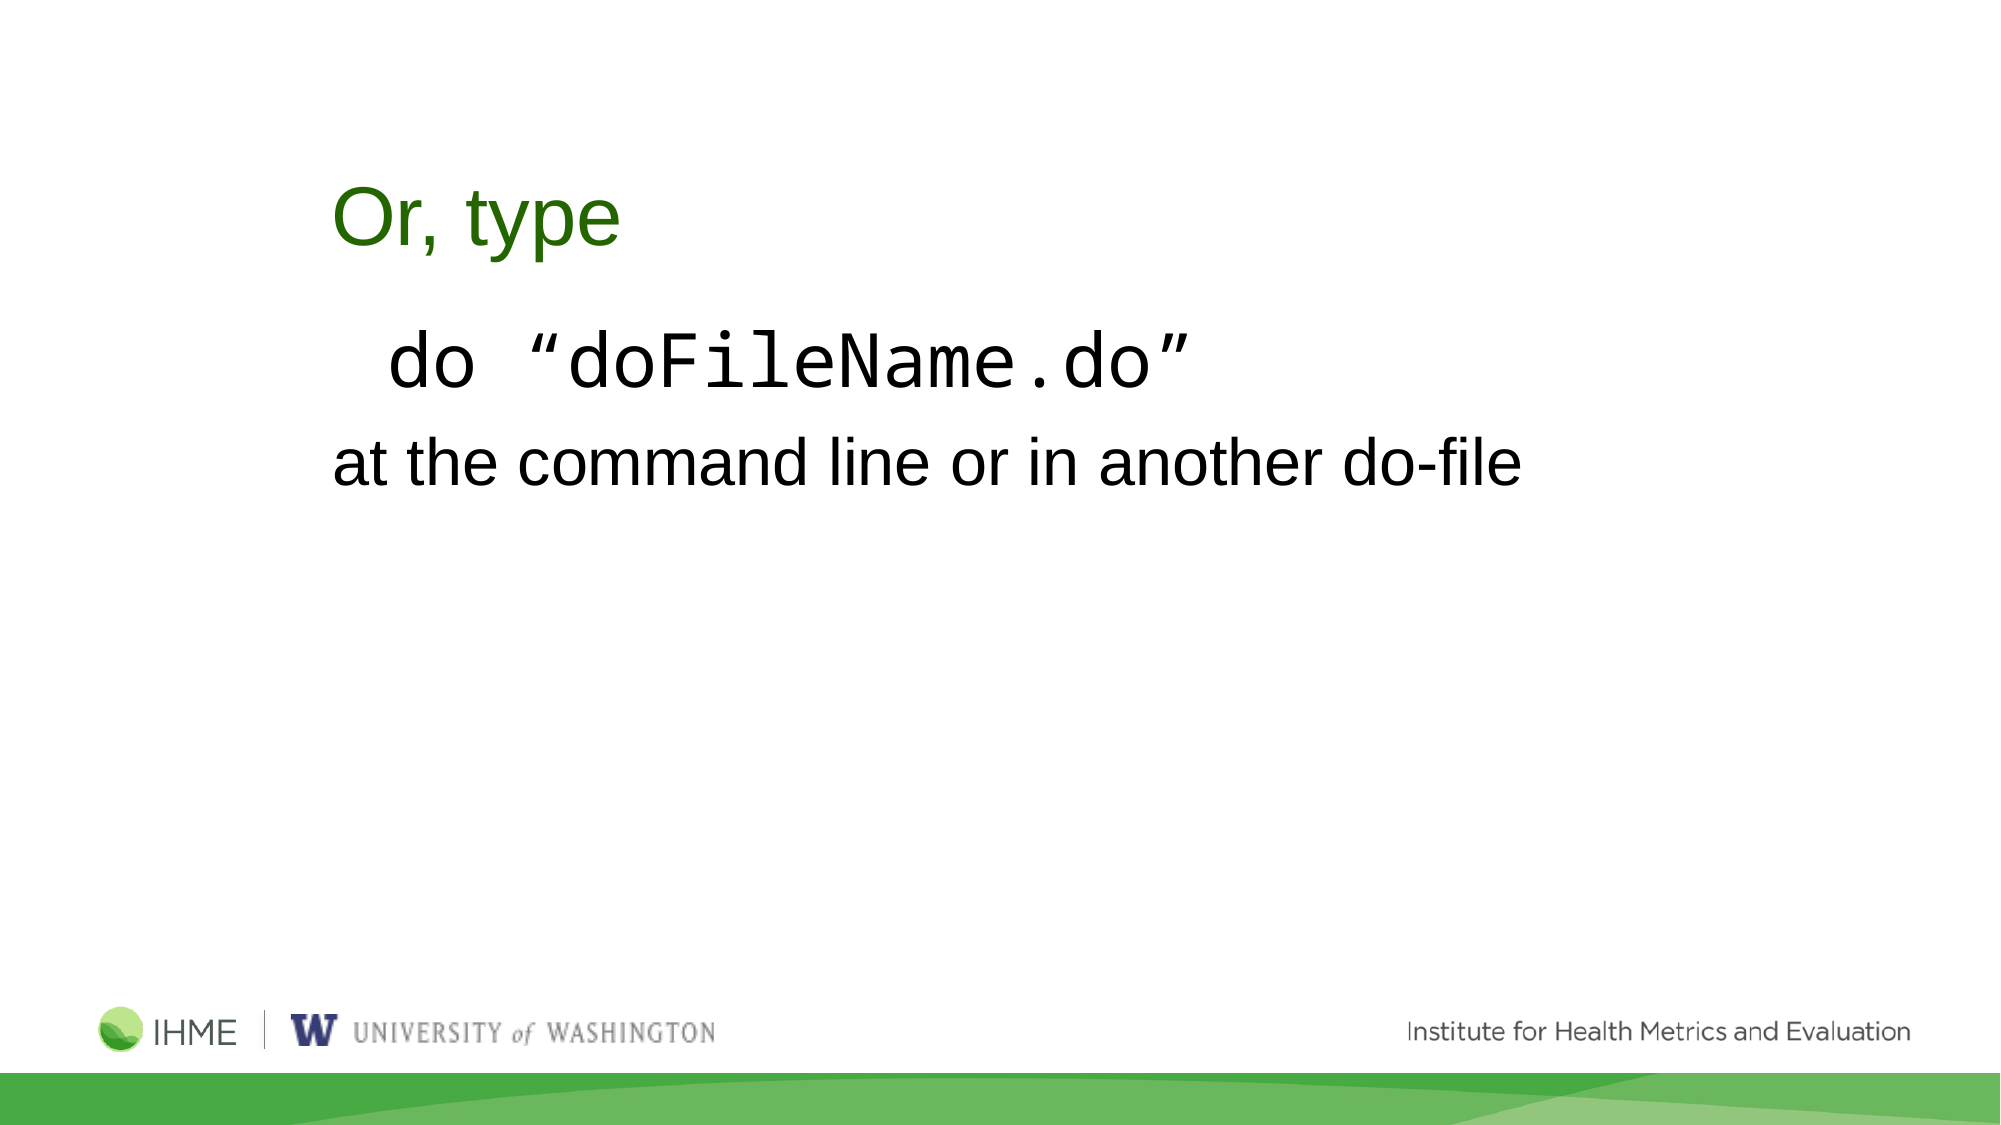

# Or, type
do “doFileName.do”
at the command line or in another do-file